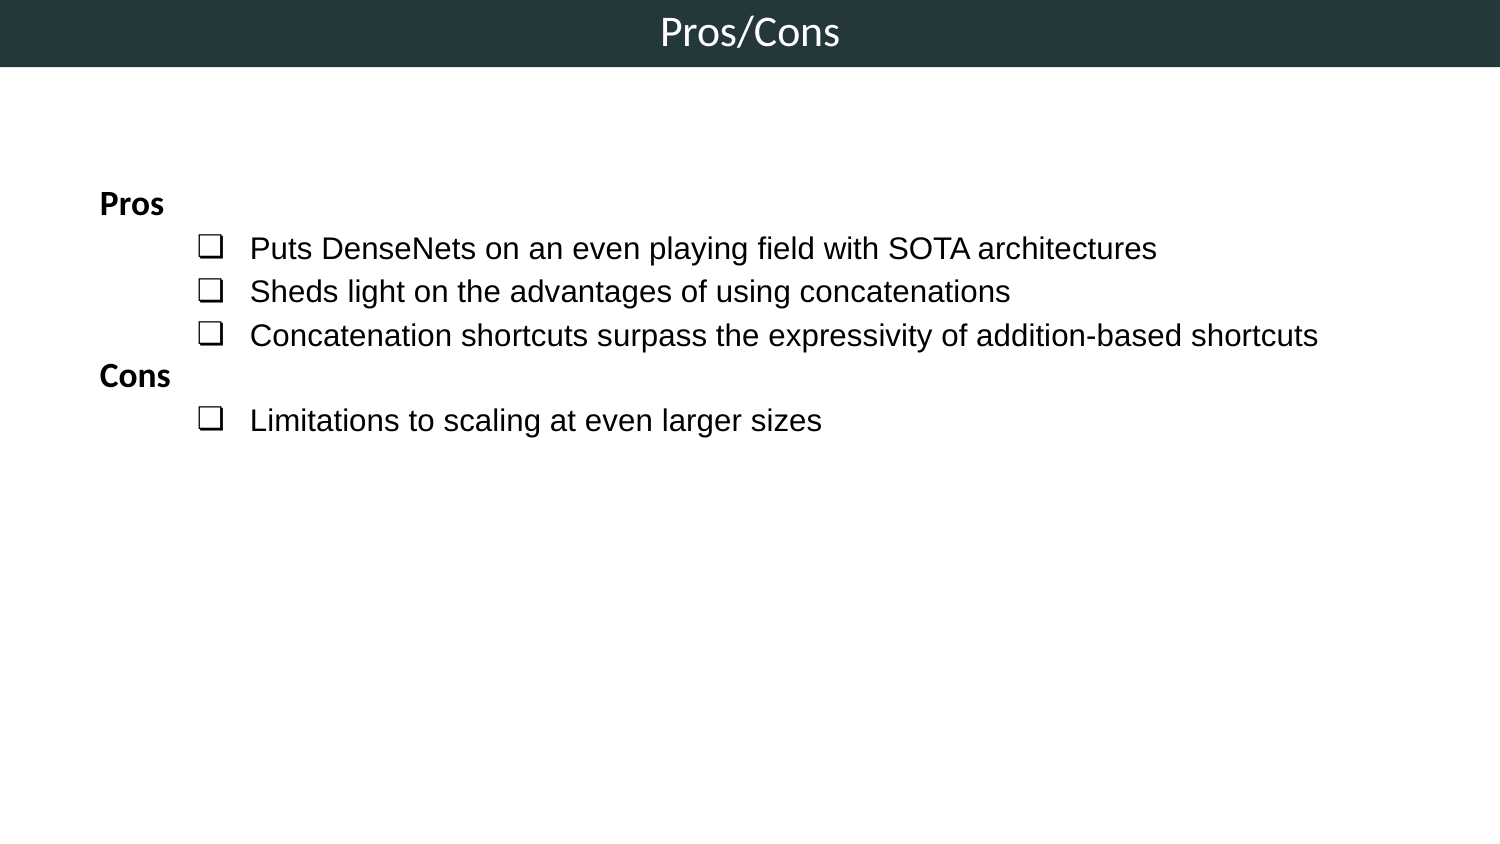

Pros/Cons
Pros
Puts DenseNets on an even playing field with SOTA architectures
Sheds light on the advantages of using concatenations
Concatenation shortcuts surpass the expressivity of addition-based shortcuts
Cons
Limitations to scaling at even larger sizes